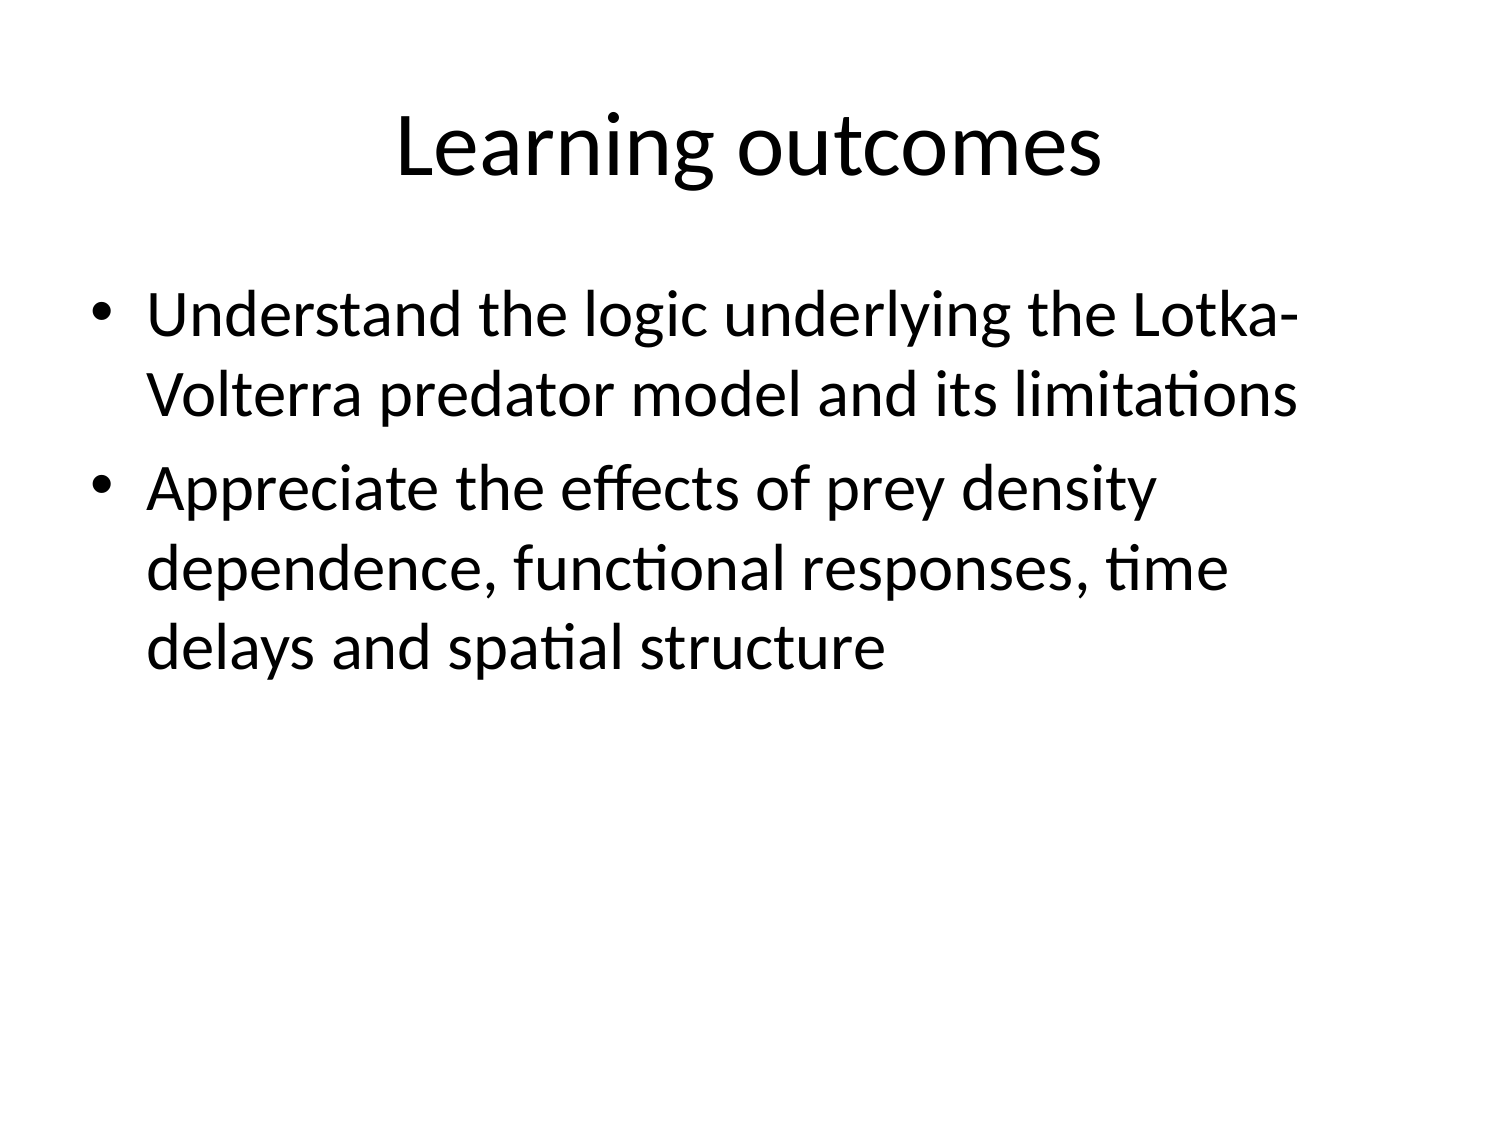

# Learning outcomes
Understand the logic underlying the Lotka-Volterra predator model and its limitations
Appreciate the effects of prey density dependence, functional responses, time delays and spatial structure